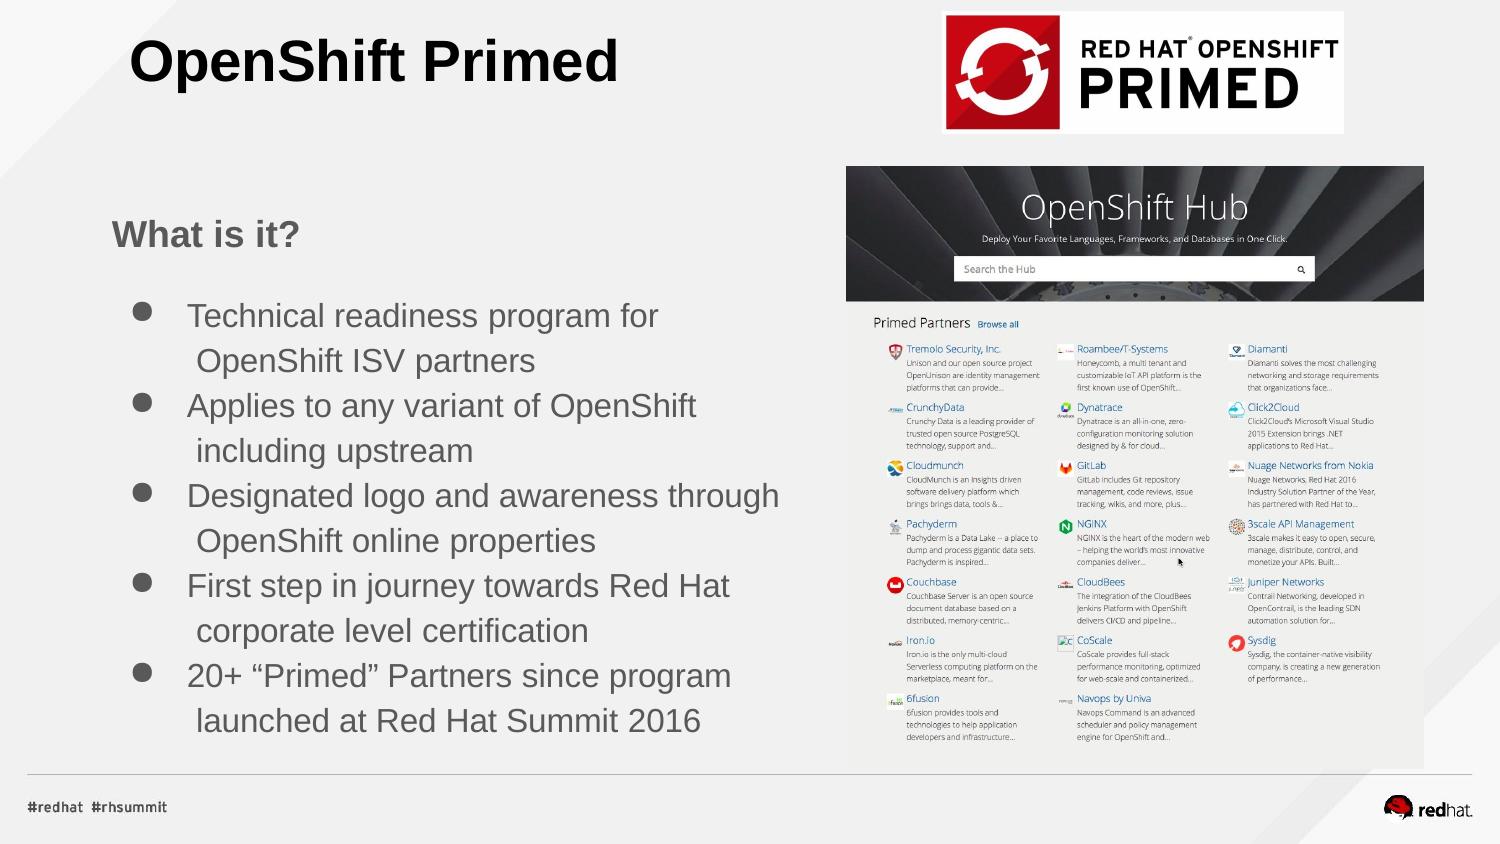

# OpenShift Primed

What is it?
Technical readiness program for  OpenShift ISV partners
Applies to any variant of OpenShift  including upstream
Designated logo and awareness through  OpenShift online properties
First step in journey towards Red Hat  corporate level certification
20+ “Primed” Partners since program  launched at Red Hat Summit 2016